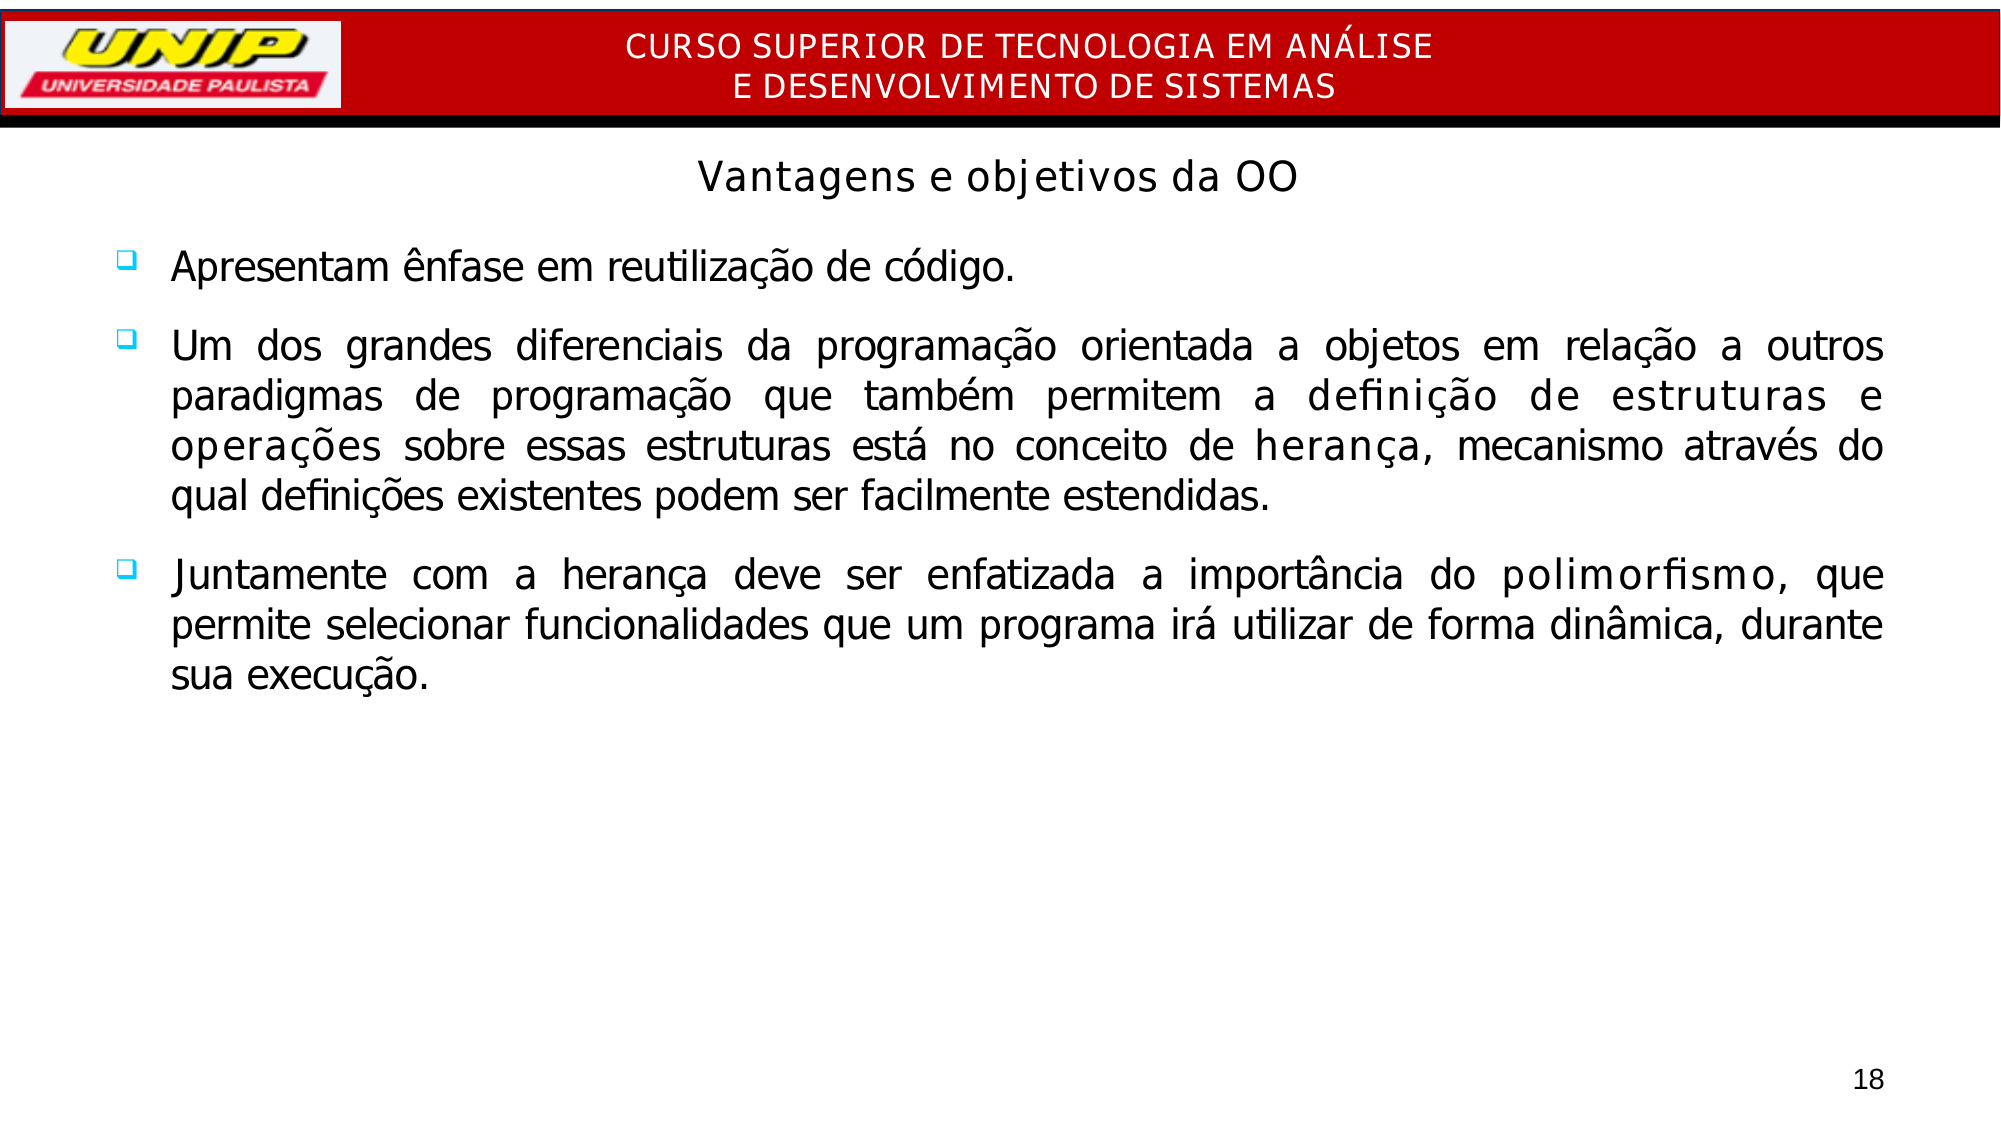

# Vantagens e objetivos da OO
Apresentam ênfase em reutilização de código.
Um dos grandes diferenciais da programação orientada a objetos em relação a outros paradigmas de programação que também permitem a definição de estruturas e operações sobre essas estruturas está no conceito de herança, mecanismo através do qual definições existentes podem ser facilmente estendidas.
Juntamente com a herança deve ser enfatizada a importância do polimorfismo, que permite selecionar funcionalidades que um programa irá utilizar de forma dinâmica, durante sua execução.
18